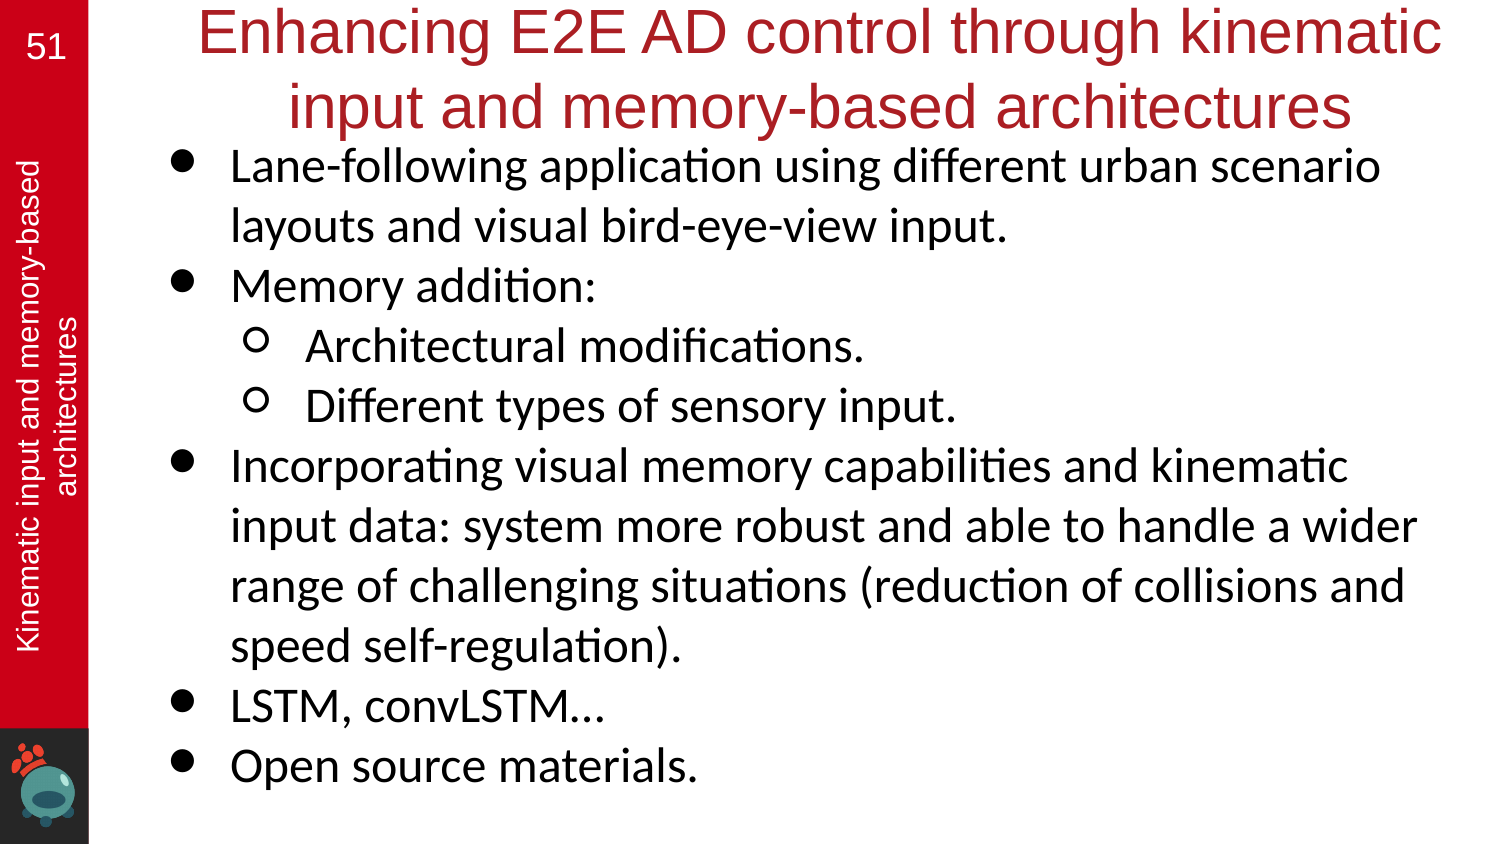

# Enhancing E2E AD control through kinematic input and memory-based architectures
51
Lane-following application using different urban scenario layouts and visual bird-eye-view input.
Memory addition:
Architectural modifications.
Different types of sensory input.
Incorporating visual memory capabilities and kinematic input data: system more robust and able to handle a wider range of challenging situations (reduction of collisions and speed self-regulation).
LSTM, convLSTM…
Open source materials.
Kinematic input and memory-based architectures